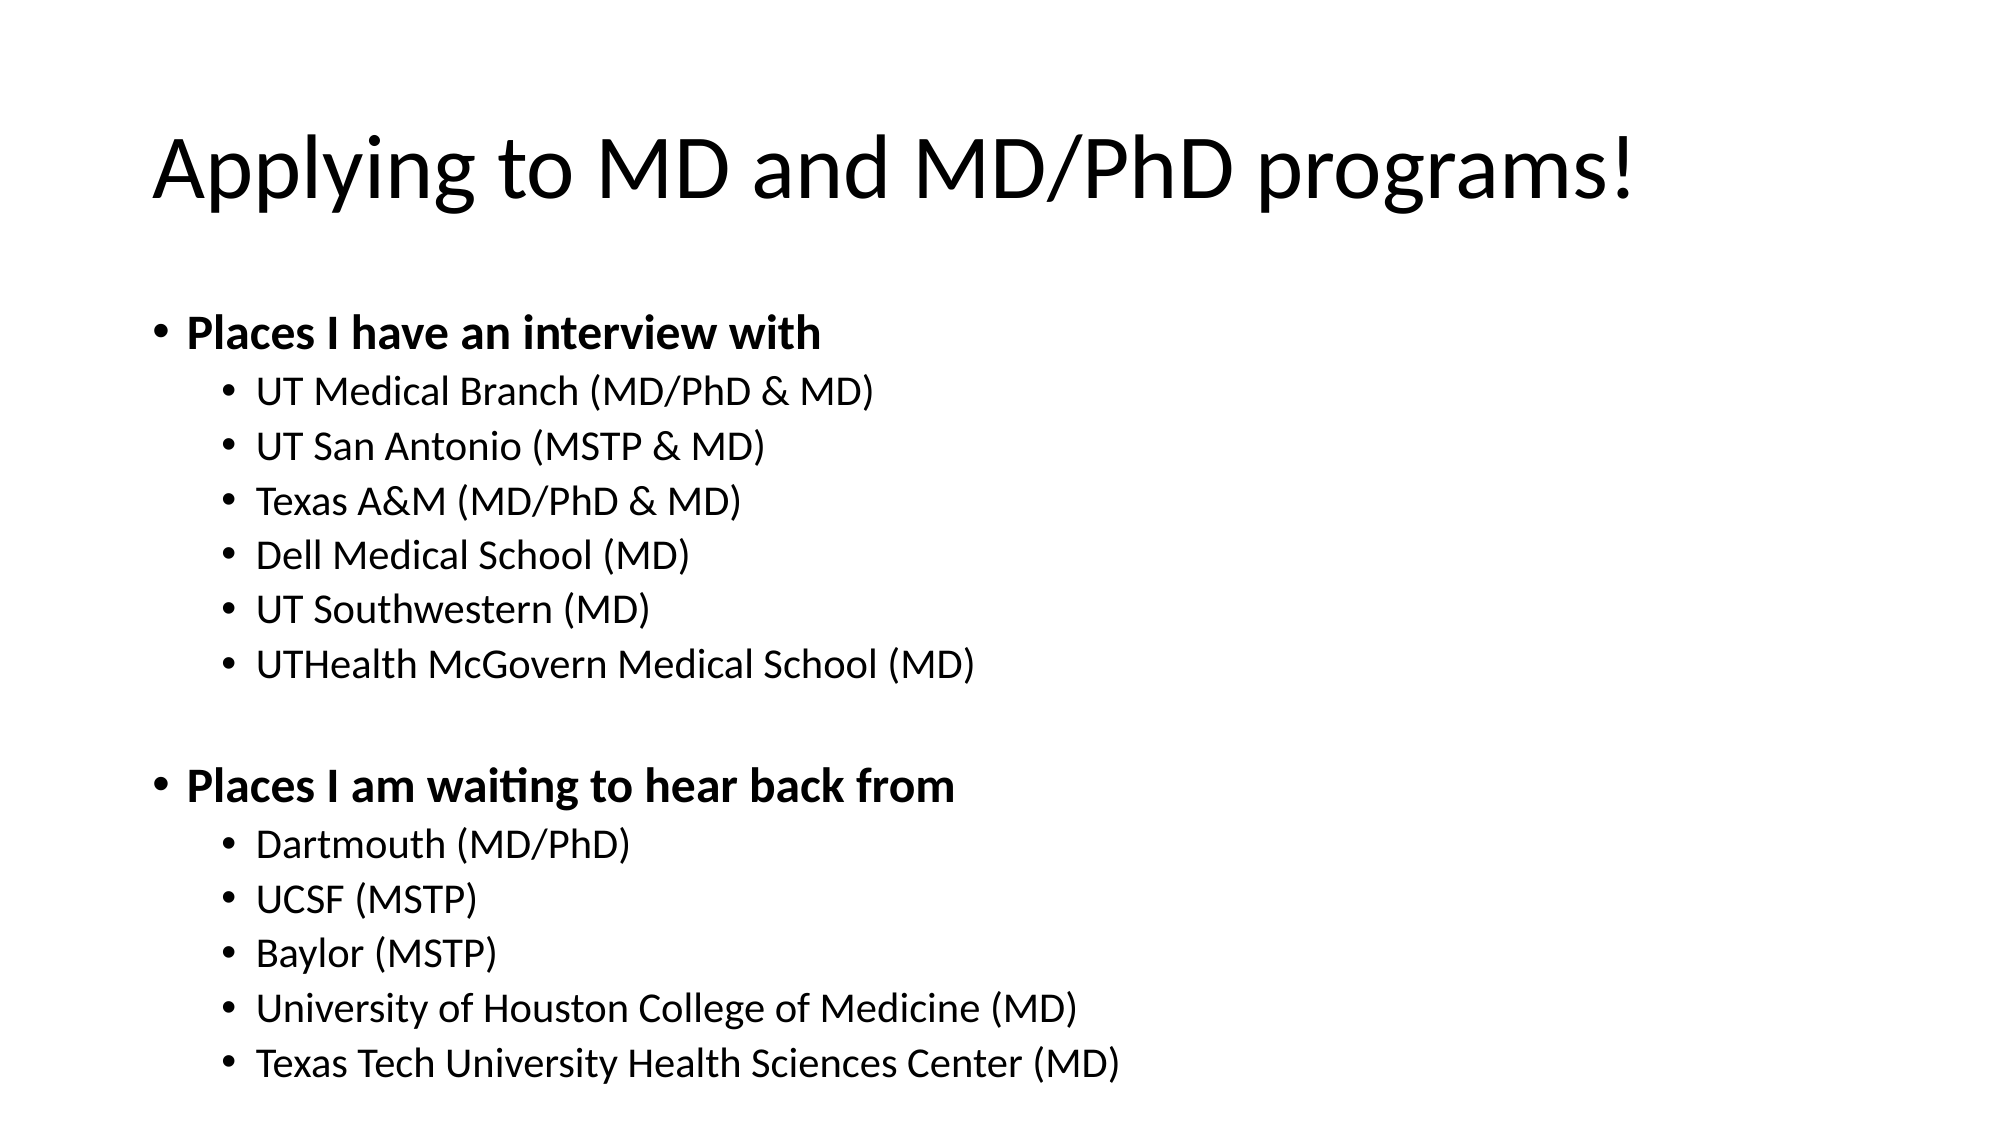

# Applying to MD and MD/PhD programs!
Places I have an interview with
UT Medical Branch (MD/PhD & MD)
UT San Antonio (MSTP & MD)
Texas A&M (MD/PhD & MD)
Dell Medical School (MD)
UT Southwestern (MD)
UTHealth McGovern Medical School (MD)

Places I am waiting to hear back from
Dartmouth (MD/PhD)
UCSF (MSTP)
Baylor (MSTP)
University of Houston College of Medicine (MD)
Texas Tech University Health Sciences Center (MD)